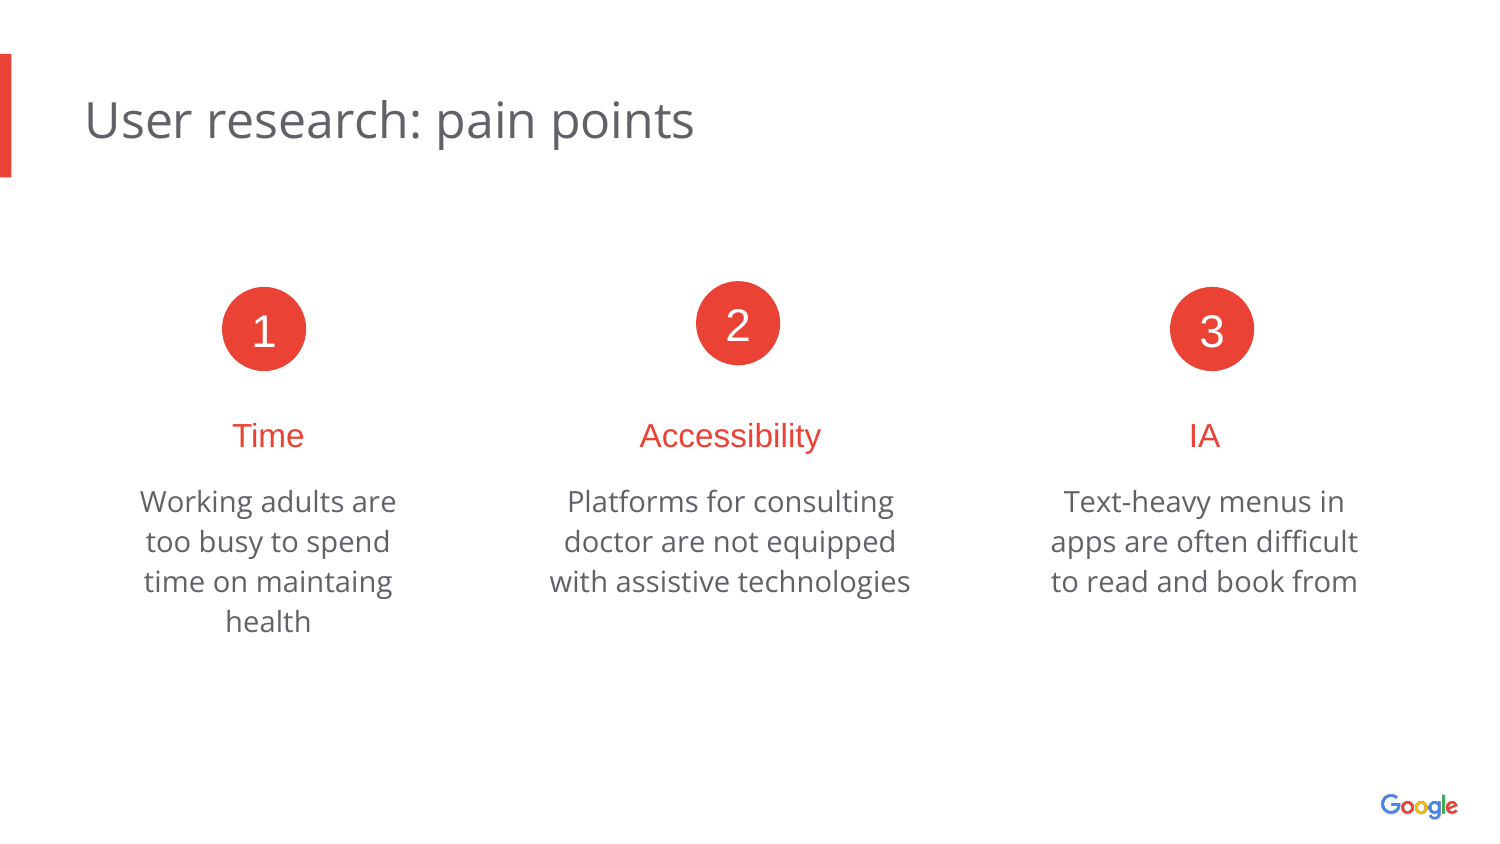

User research: pain points
2
1
3
Time
Accessibility
IA
Working adults are too busy to spend time on maintaing health
Platforms for consulting doctor are not equipped with assistive technologies
Text-heavy menus in apps are often difficult to read and book from